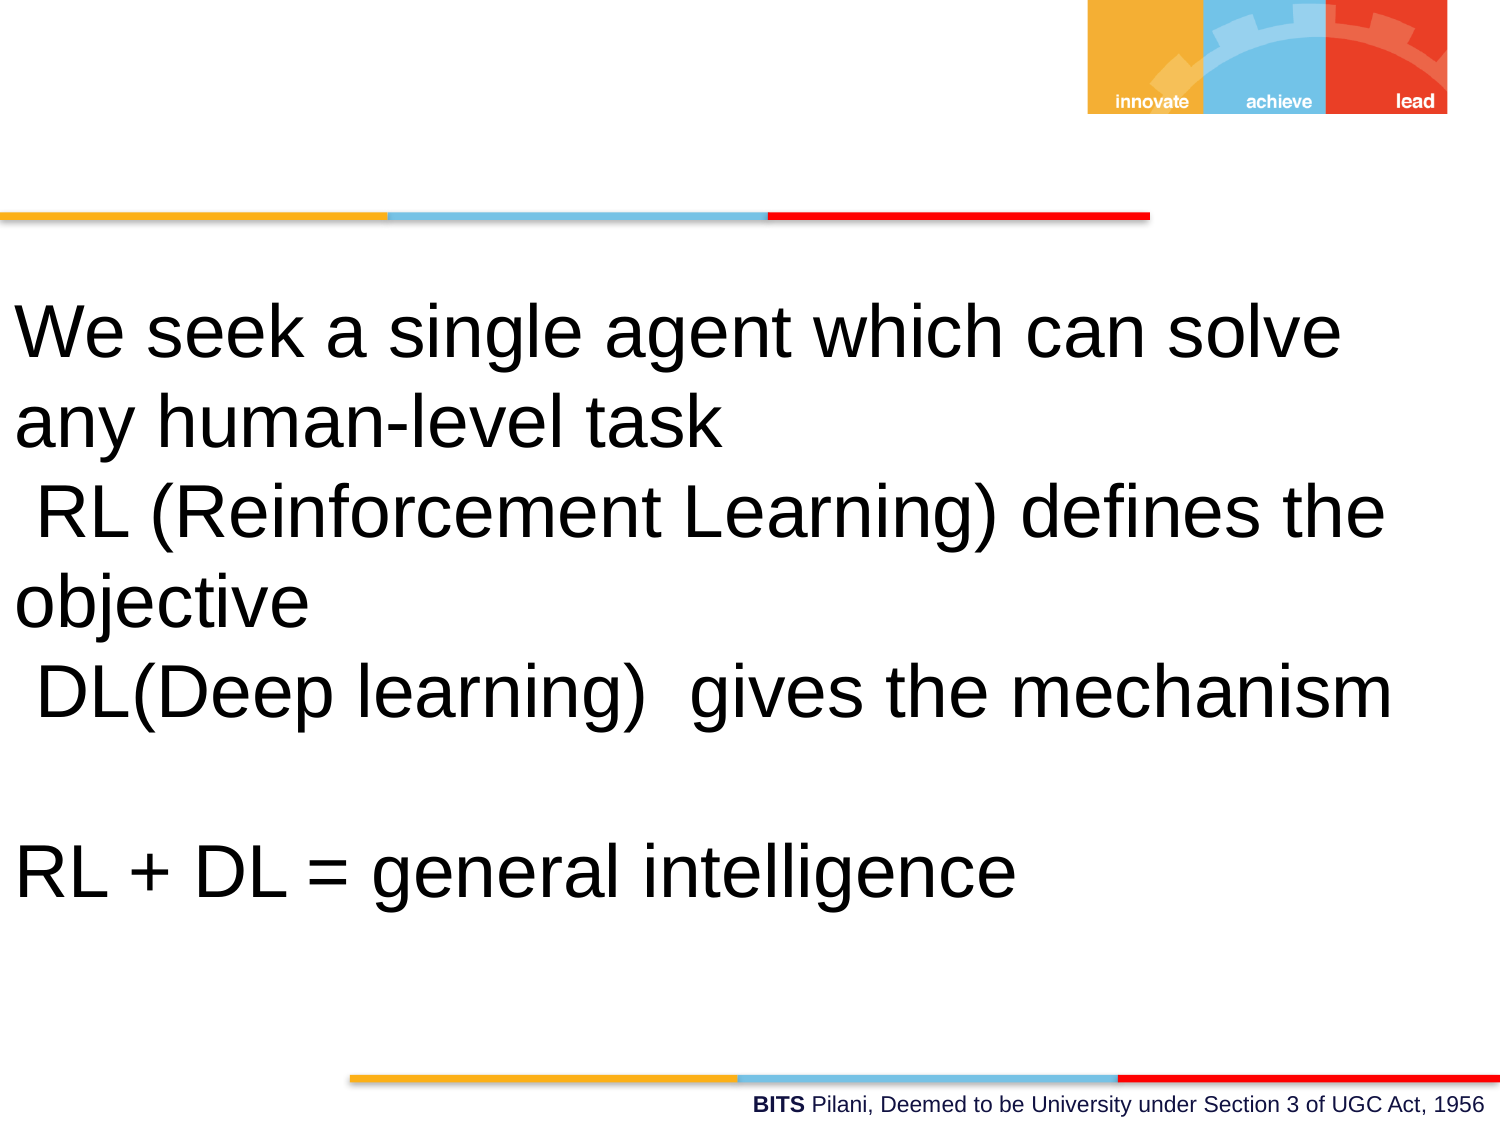

#
We seek a single agent which can solve any human-level task
 RL (Reinforcement Learning) defines the objective
 DL(Deep learning)  gives the mechanism

RL + DL = general intelligence